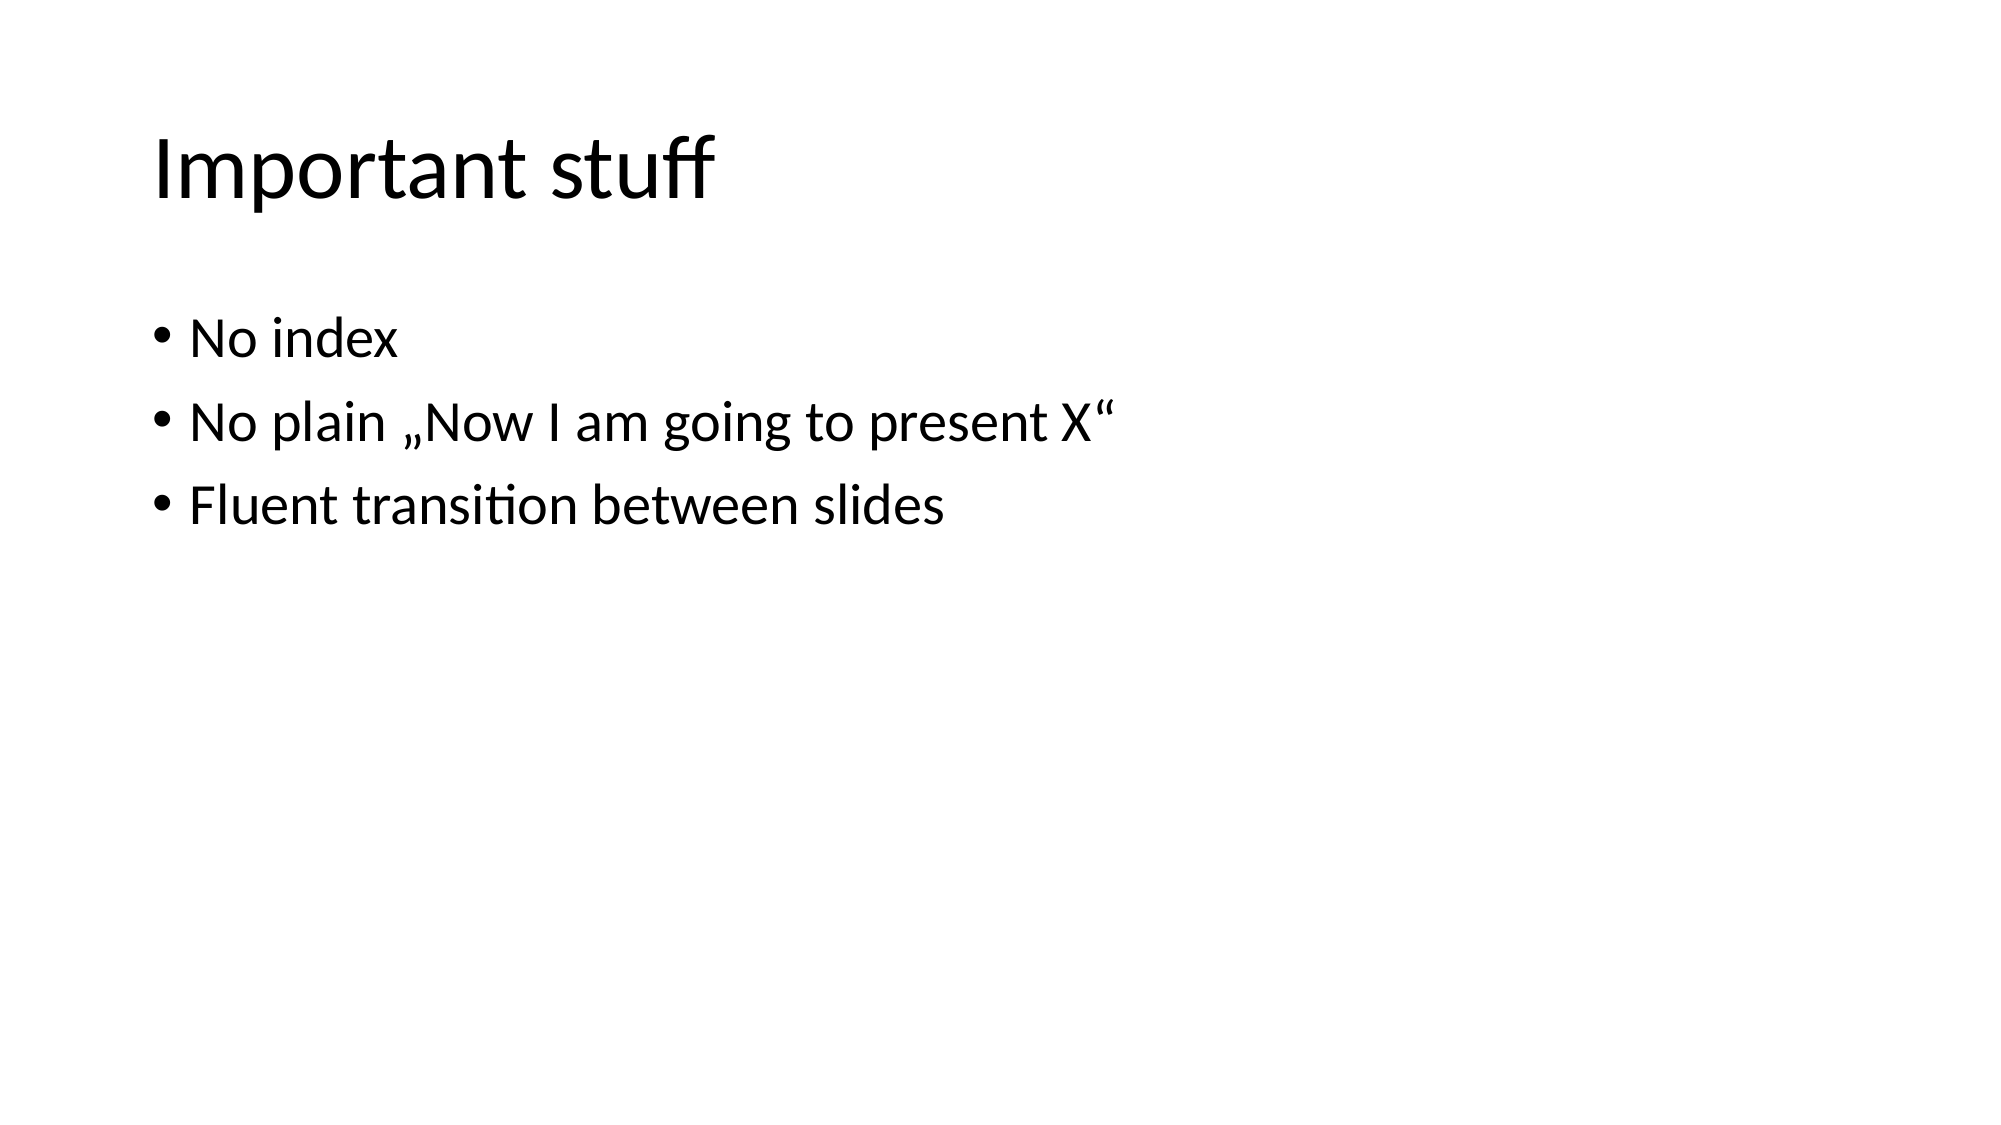

# Important stuff
No index
No plain „Now I am going to present X“
Fluent transition between slides